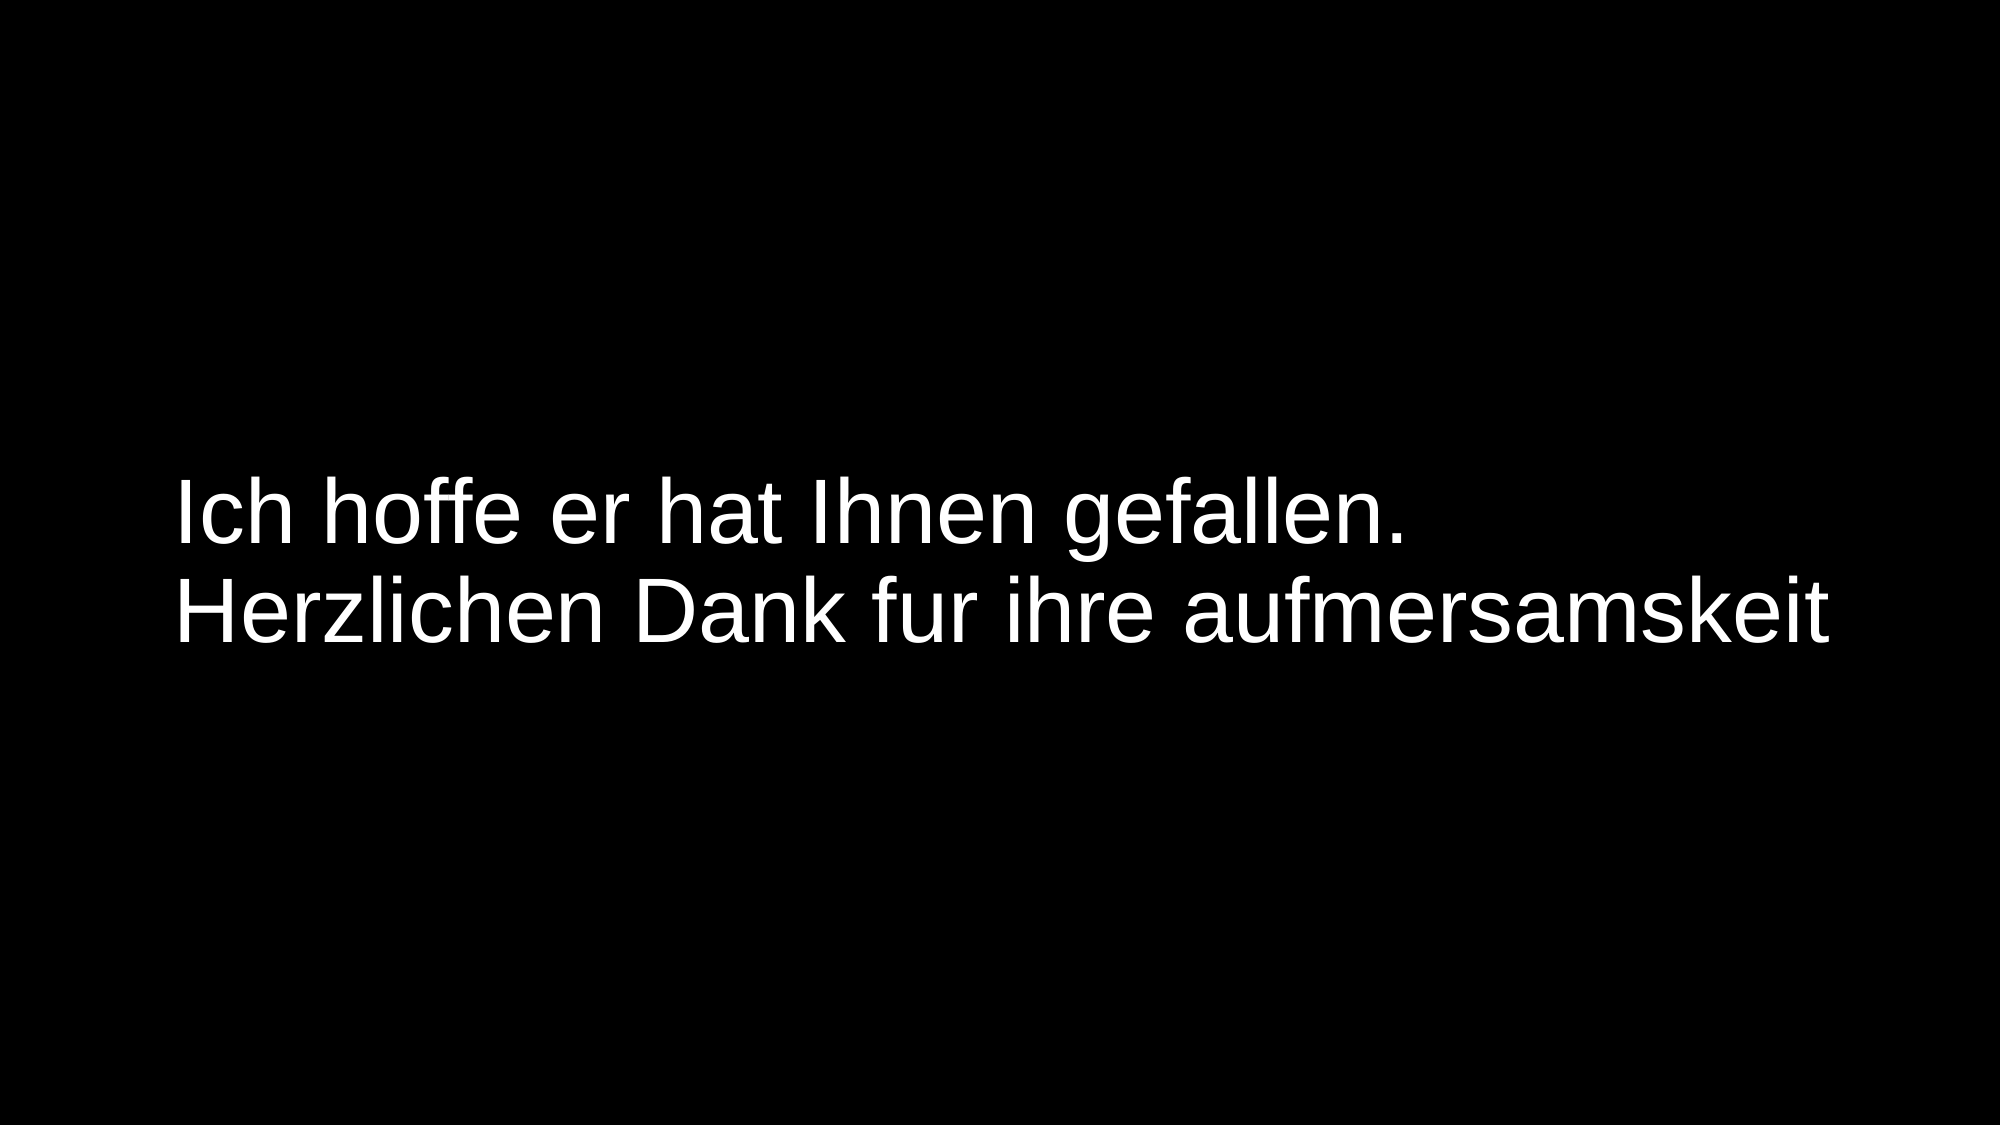

# Ich hoffe er hat Ihnen gefallen. Herzlichen Dank fur ihre aufmersamskeit